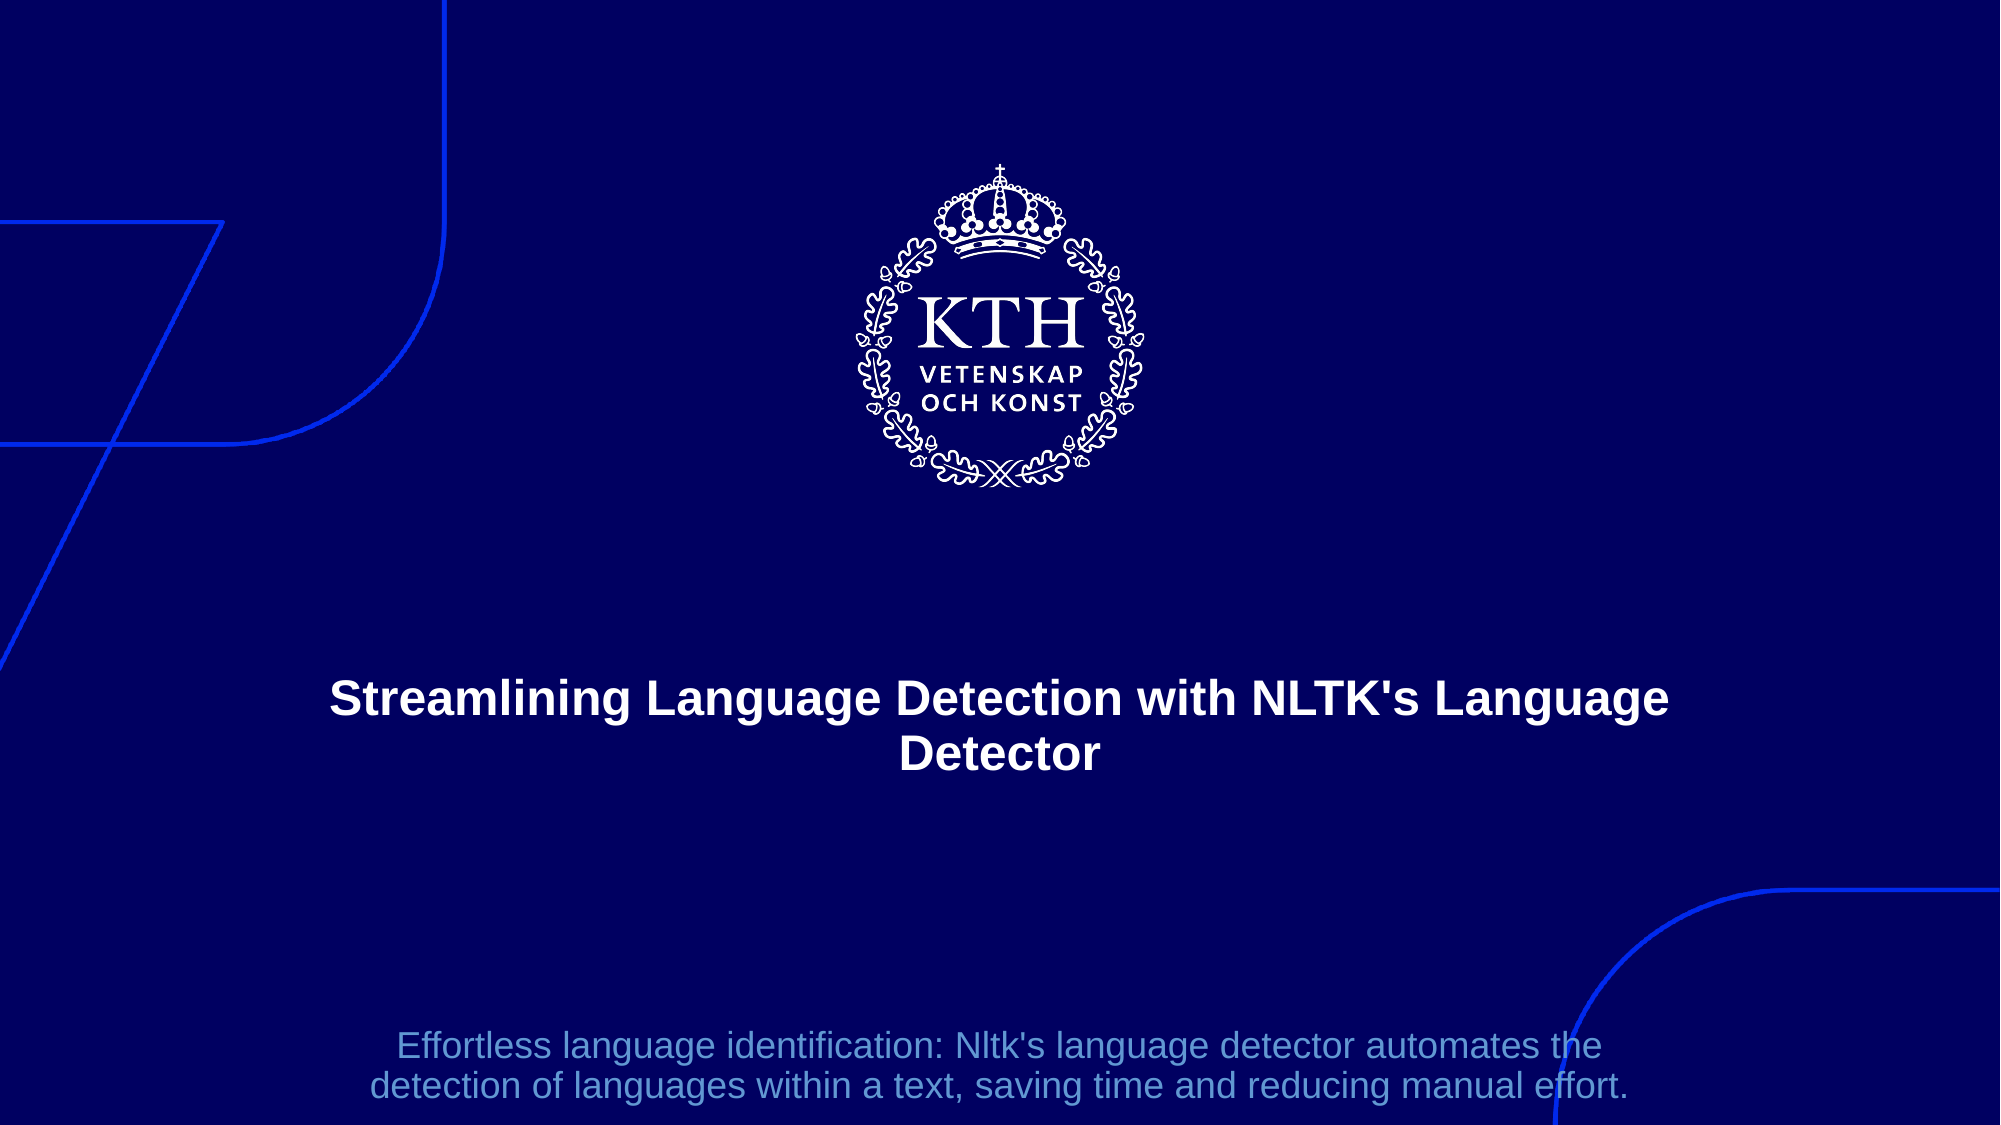

# Streamlining Language Detection with NLTK's Language Detector

Effortless language identification: Nltk's language detector automates the detection of languages within a text, saving time and reducing manual effort.
Comprehensive language support: Supports a wide range of languages, enabling analysis of multilingual texts with ease, catering to a global audience.